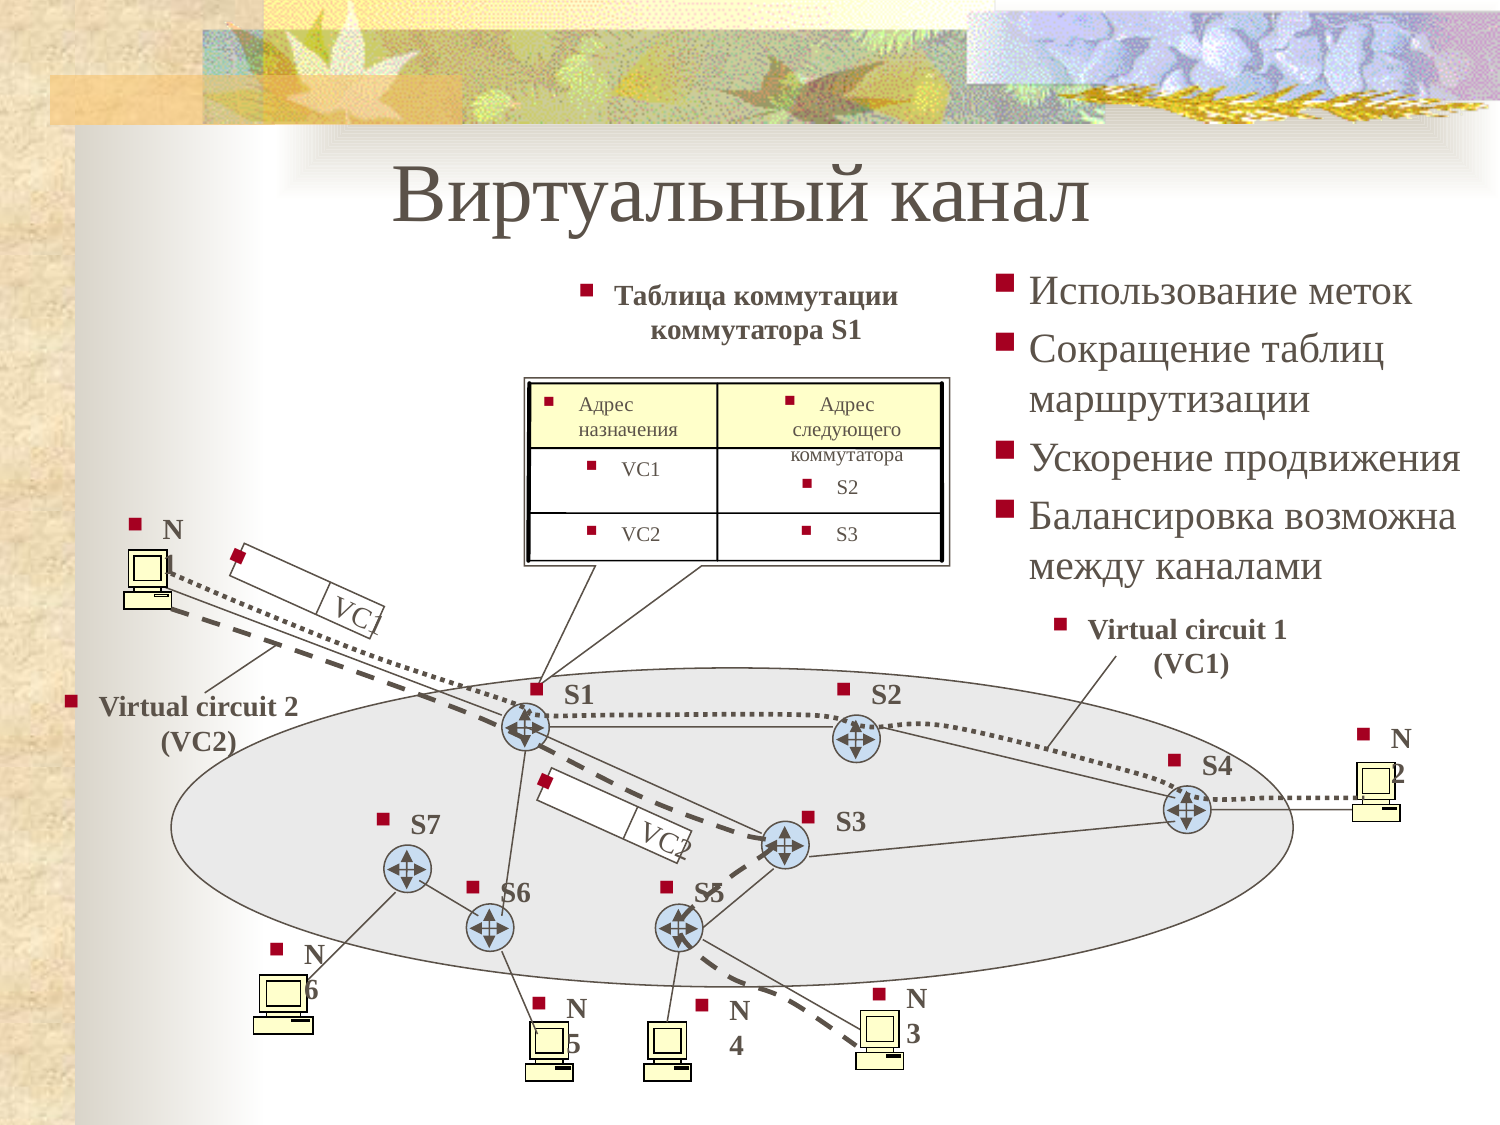

Виртуальный канал
Использование меток
Сокращение таблиц маршрутизации
Ускорение продвижения
Балансировка возможна между каналами
Таблица коммутации коммутатора S1

Адрес следующего коммутатора

Адрес  назначения

VC1

S2
VC2

S3

N1

           VC1

Virtual circuit 1
 (VC1)

S1
S2
Virtual circuit 2 (VC2)

N2

S4

S3
S7
           VC2

S6
S5

N6

N3

N5
N4